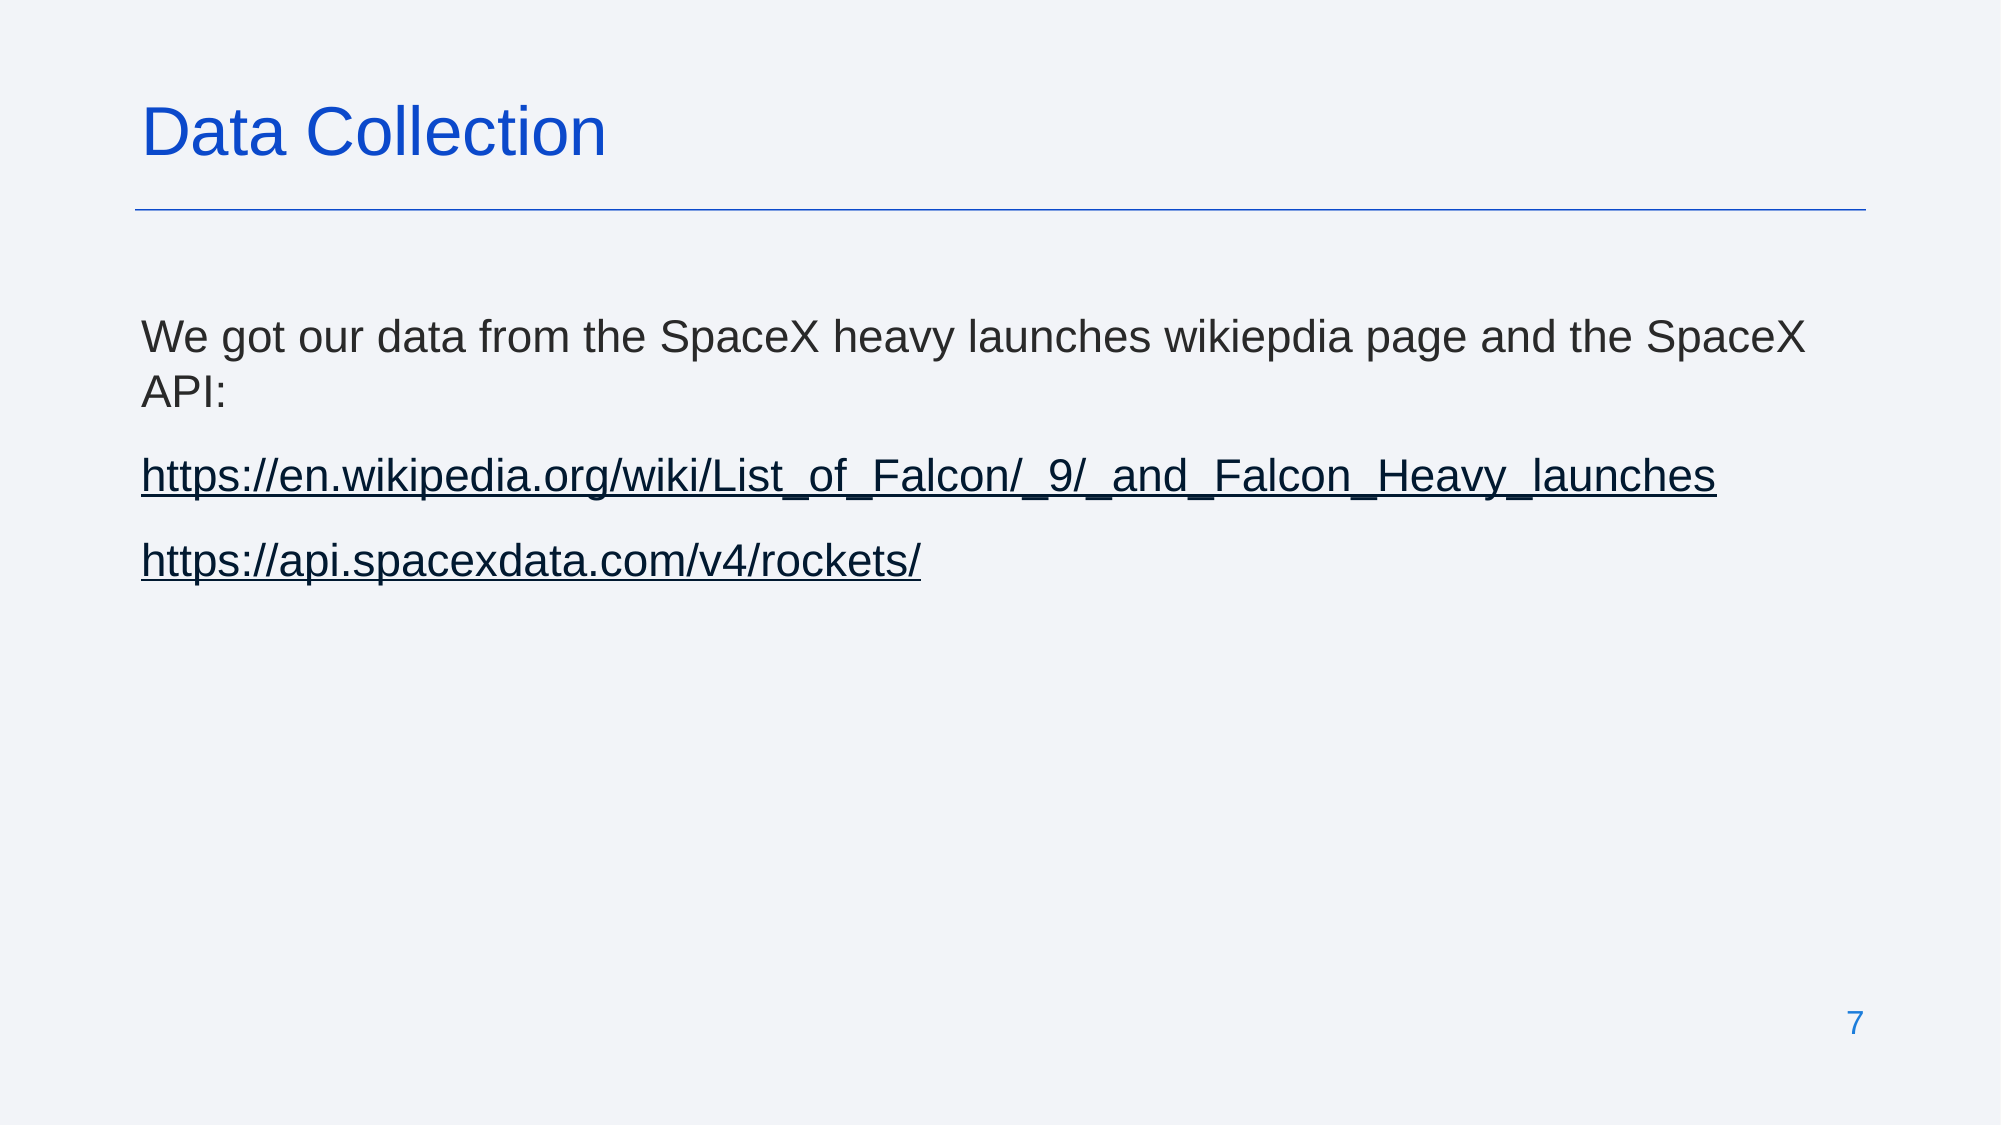

Data Collection
We got our data from the SpaceX heavy launches wikiepdia page and the SpaceX API:
https://en.wikipedia.org/wiki/List_of_Falcon/_9/_and_Falcon_Heavy_launches
https://api.spacexdata.com/v4/rockets/

7